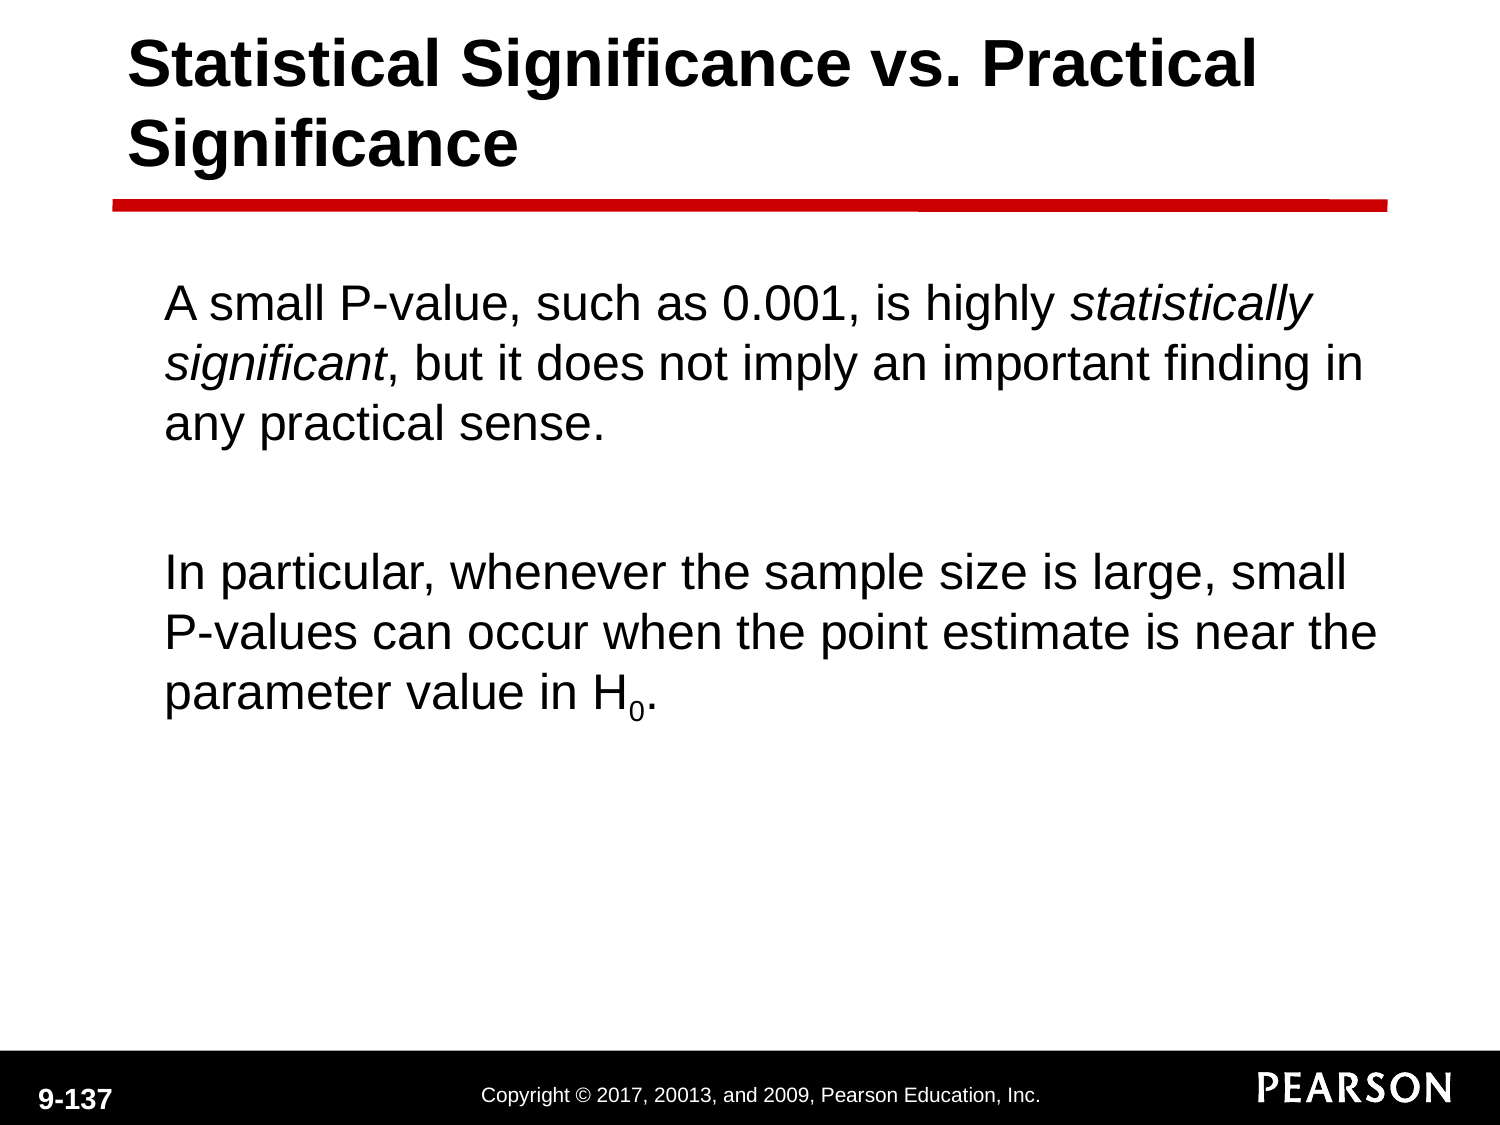

Statistical Significance vs. Practical Significance
A small P-value, such as 0.001, is highly statistically significant, but it does not imply an important finding in any practical sense.

In particular, whenever the sample size is large, small P-values can occur when the point estimate is near the parameter value in H0.